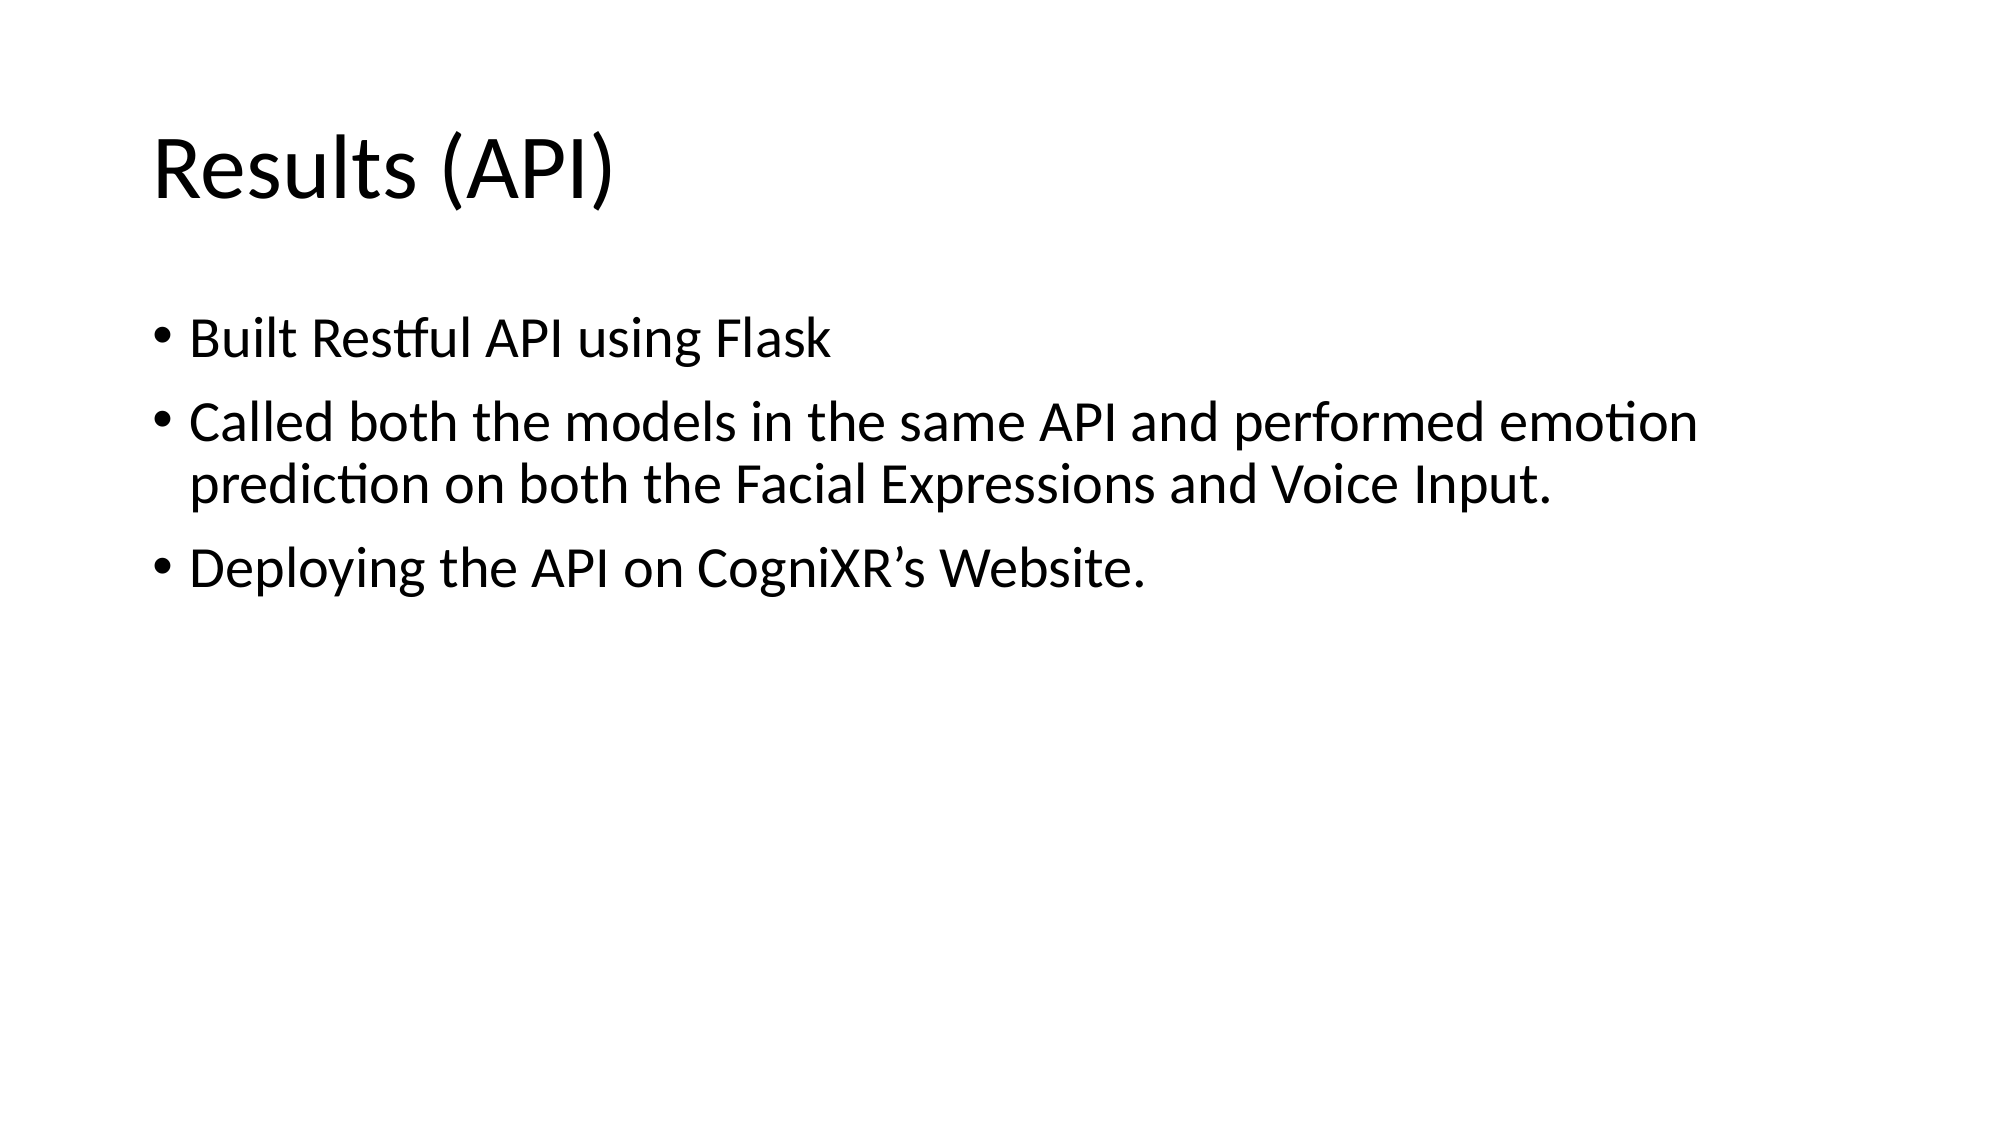

# Results (API)
Built Restful API using Flask
Called both the models in the same API and performed emotion prediction on both the Facial Expressions and Voice Input.
Deploying the API on CogniXR’s Website.